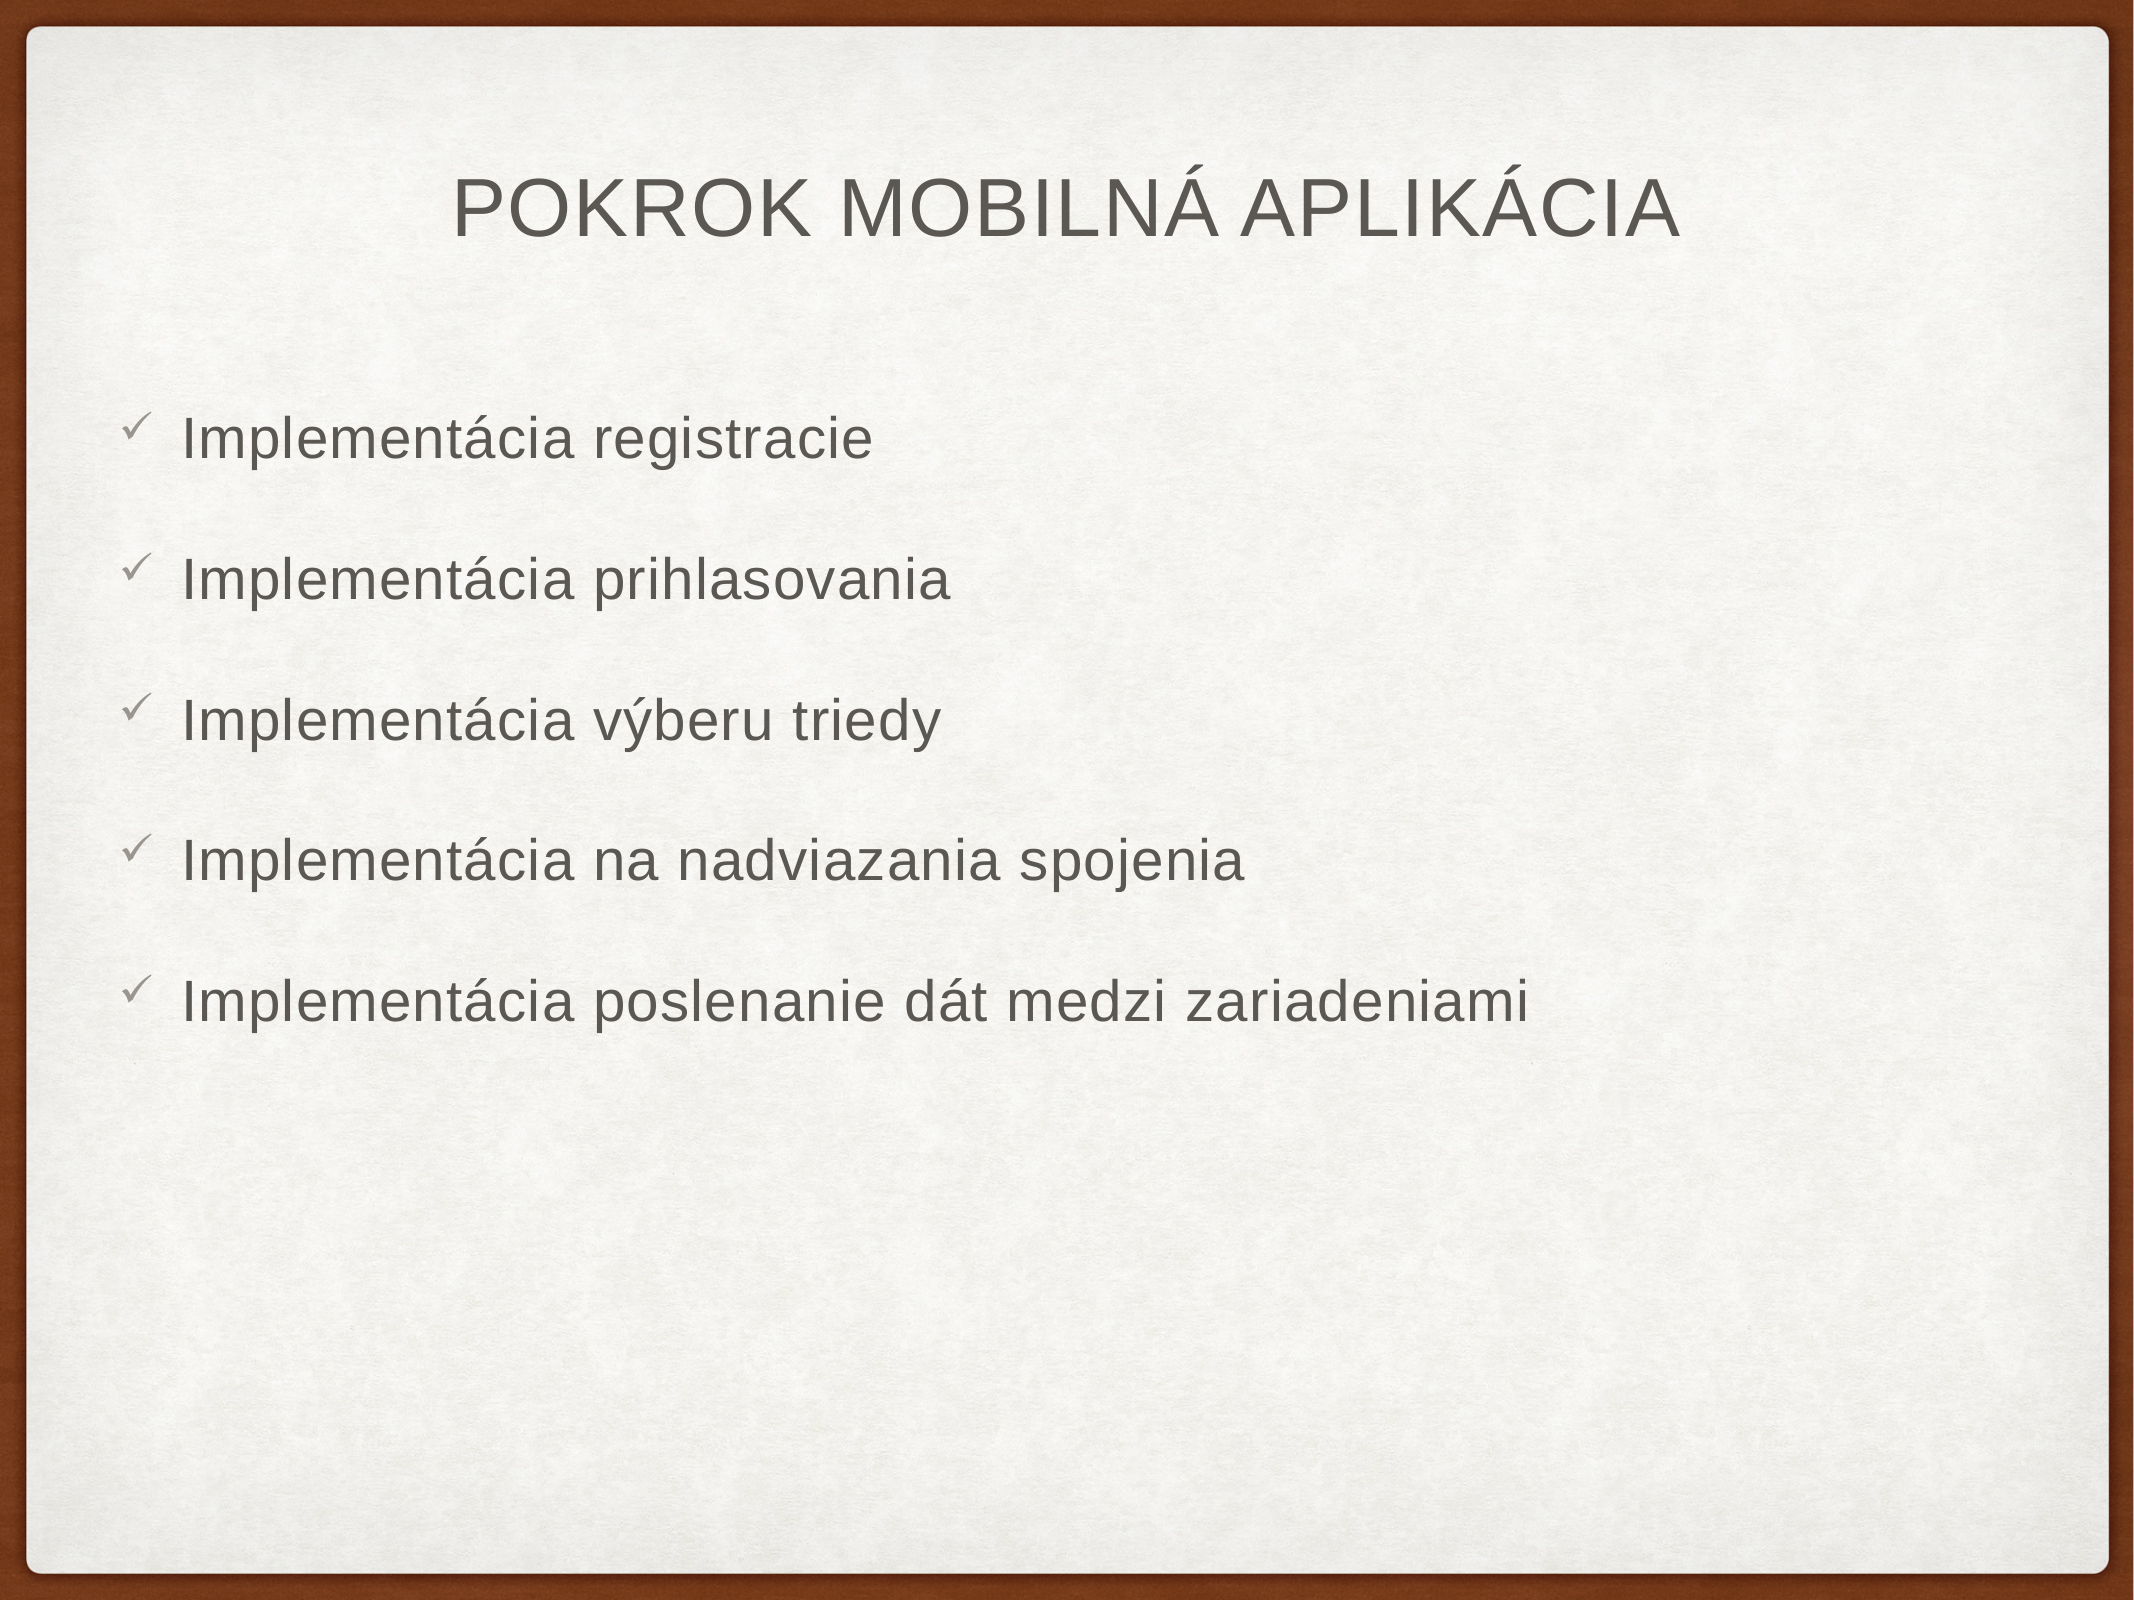

# Pokrok Mobilná aplikácia
Implementácia registracie
Implementácia prihlasovania
Implementácia výberu triedy
Implementácia na nadviazania spojenia
Implementácia poslenanie dát medzi zariadeniami